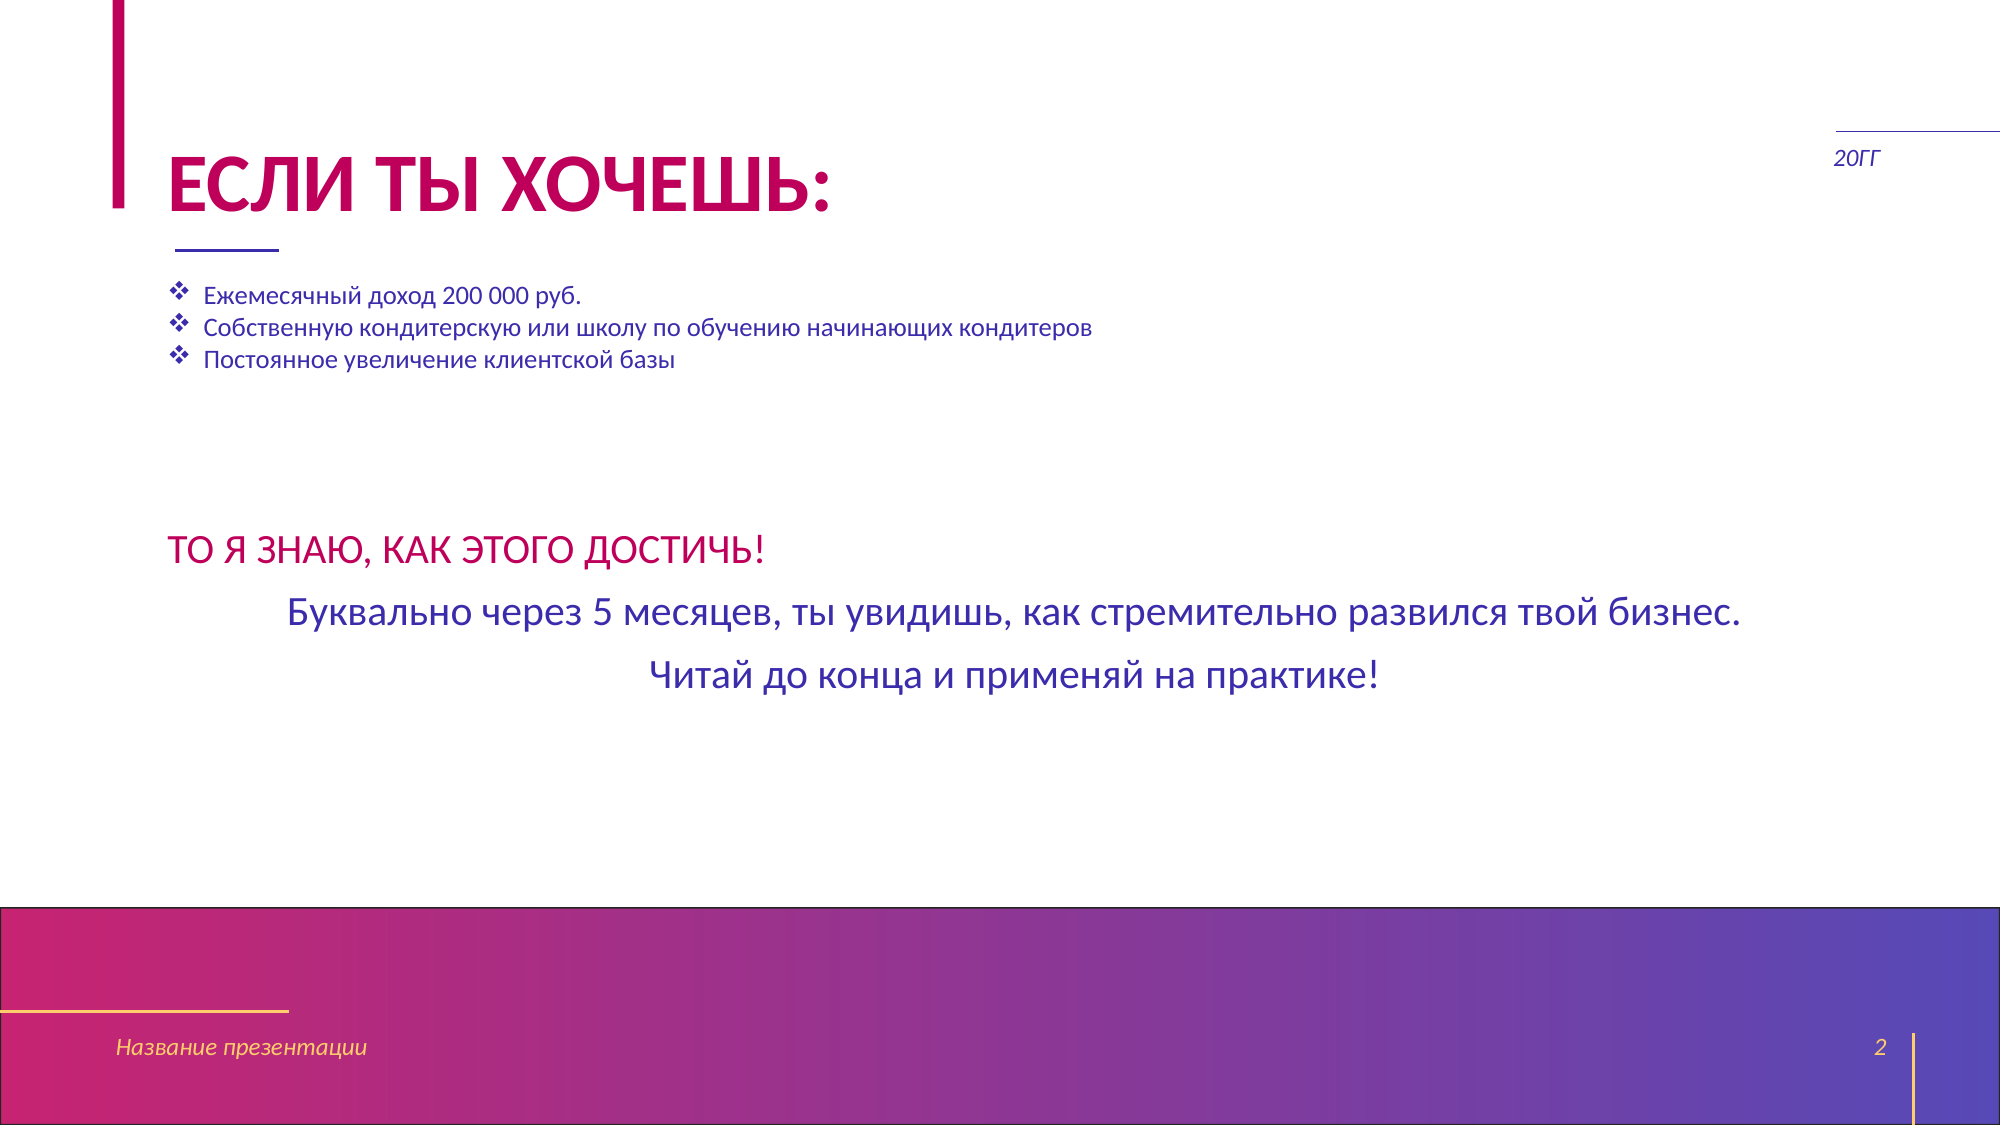

# ЕСЛИ ТЫ ХОЧЕШЬ:
20ГГ
Ежемесячный доход 200 000 руб.
Собственную кондитерскую или школу по обучению начинающих кондитеров
Постоянное увеличение клиентской базы

ТО Я ЗНАЮ, КАК ЭТОГО ДОСТИЧЬ!
Буквально через 5 месяцев, ты увидишь, как стремительно развился твой бизнес.
Читай до конца и применяй на практике!

Название презентации
2